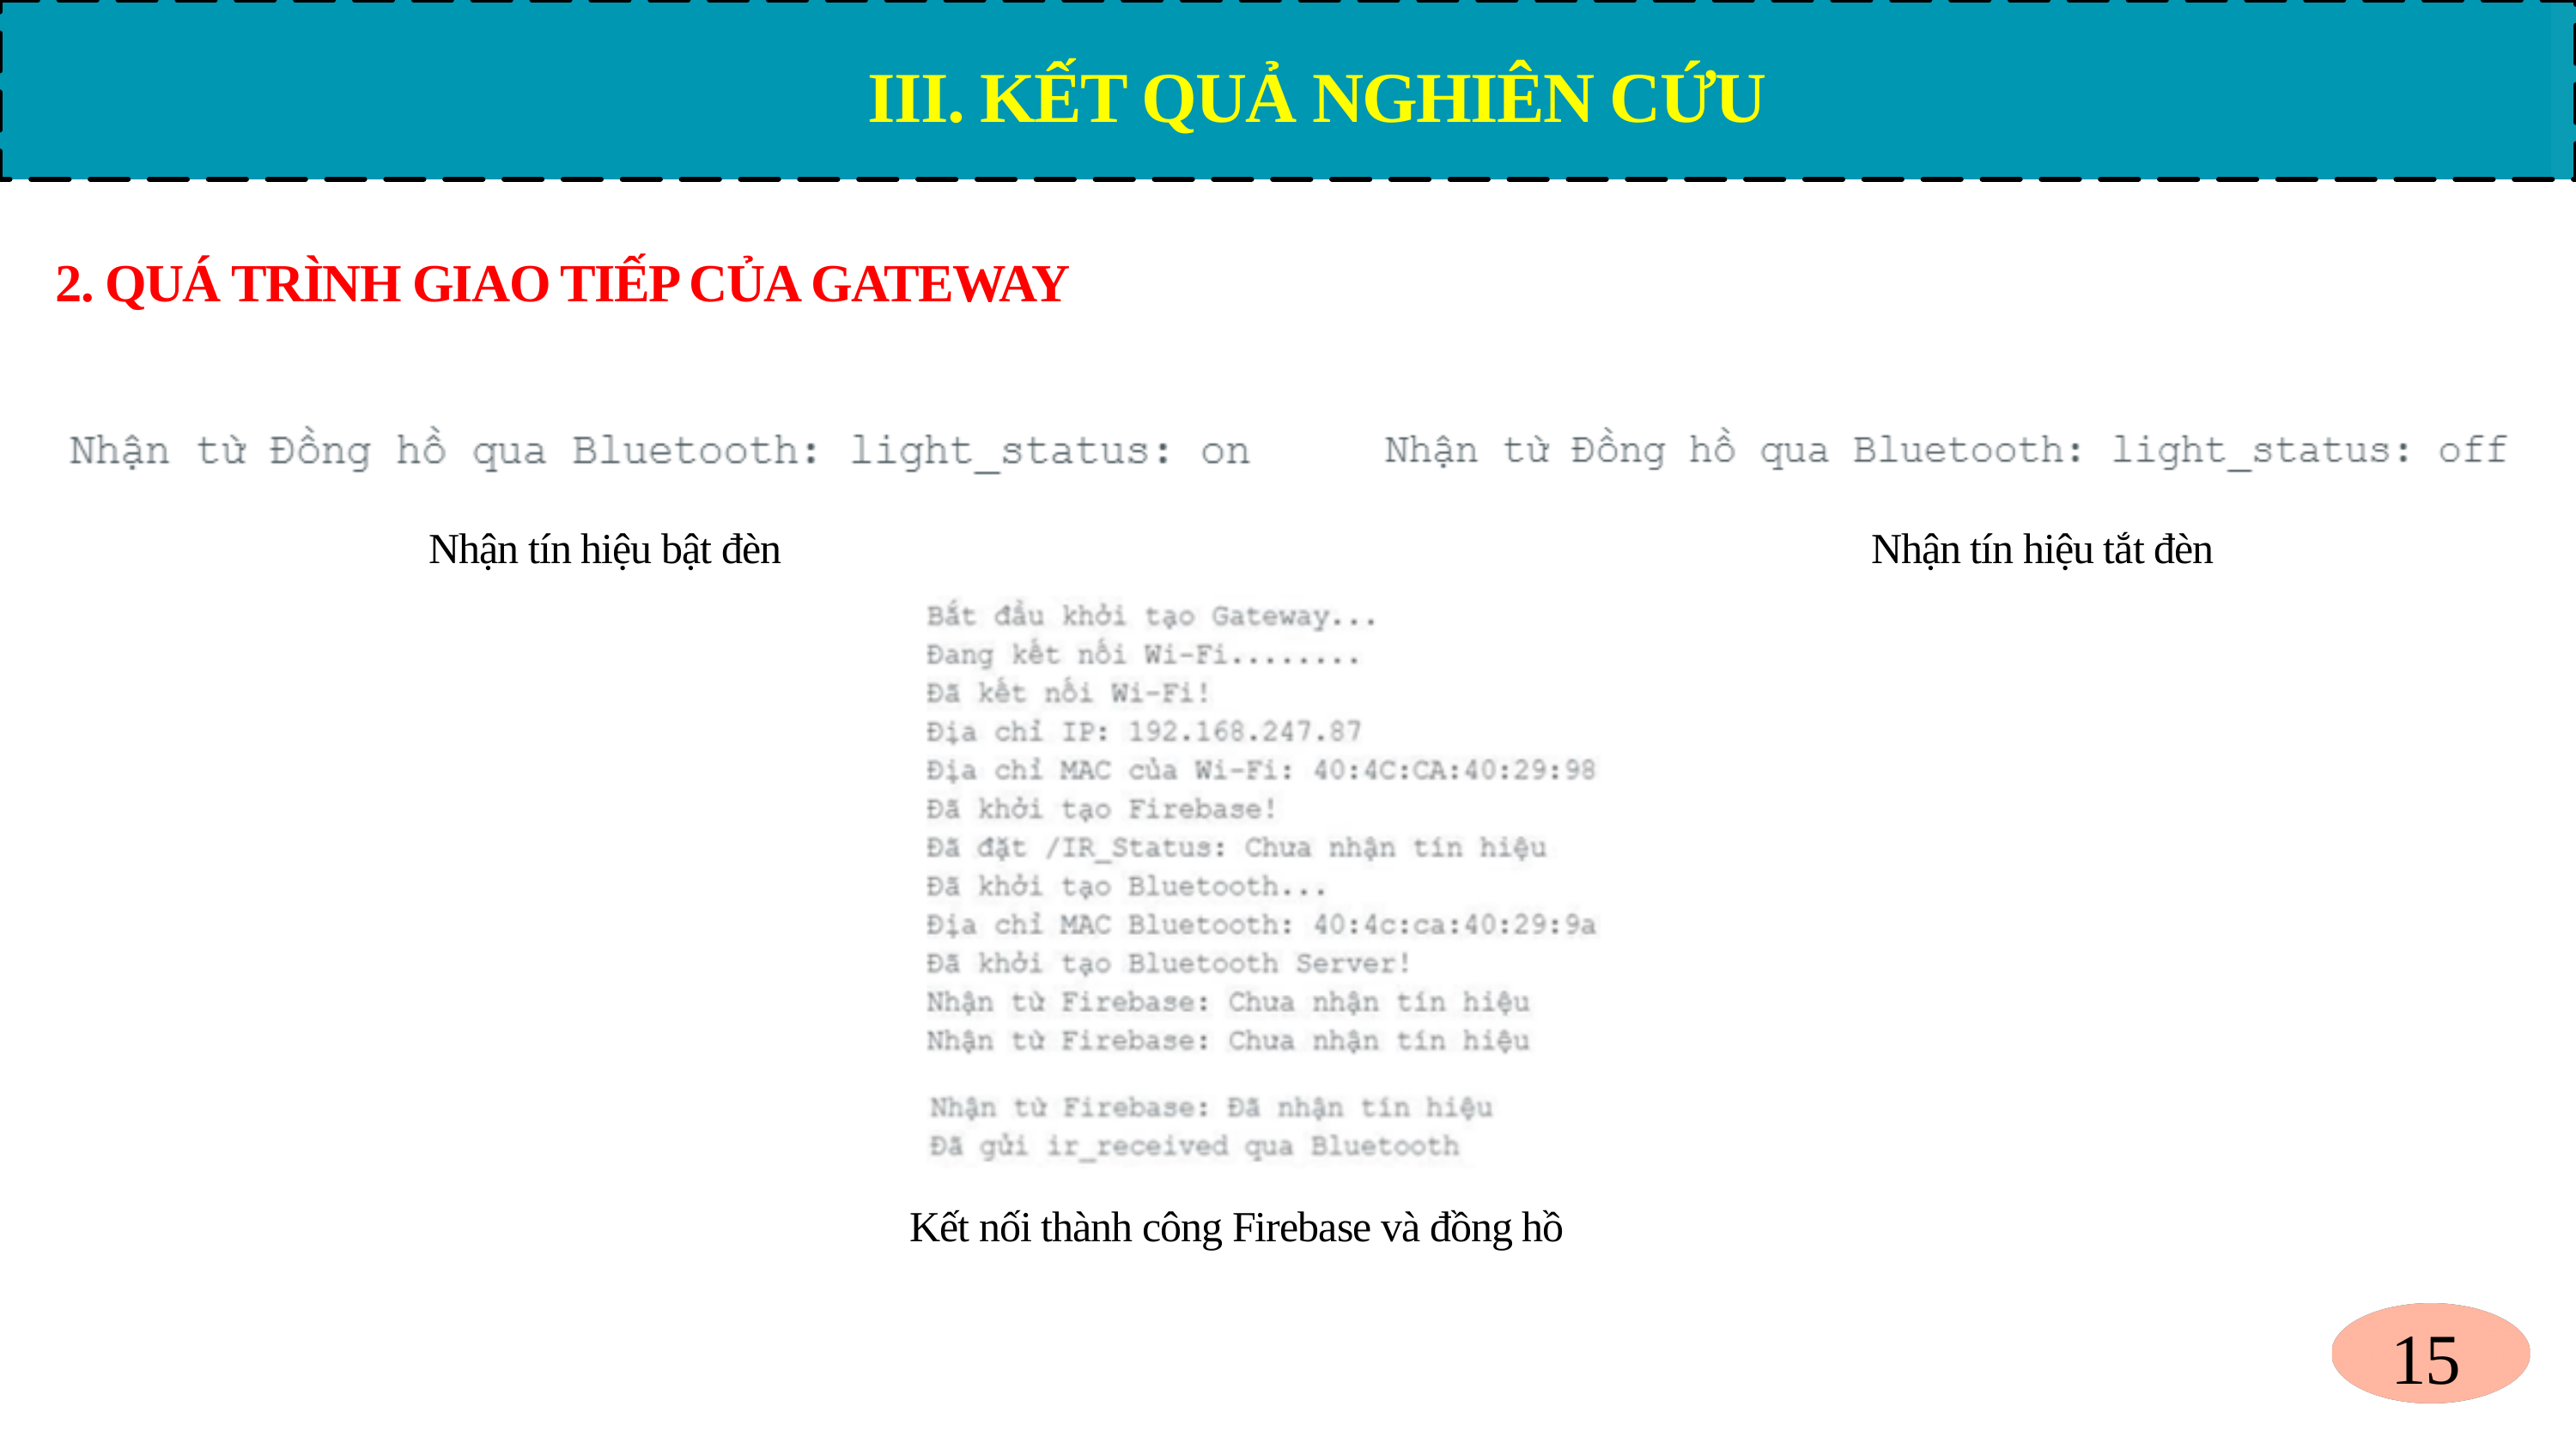

III. KẾT QUẢ NGHIÊN CỨU
2. QUÁ TRÌNH GIAO TIẾP CỦA GATEWAY

Nhận tín hiệu bật đèn
Nhận tín hiệu tắt đèn

Kết nối thành công Firebase và đồng hồ

15